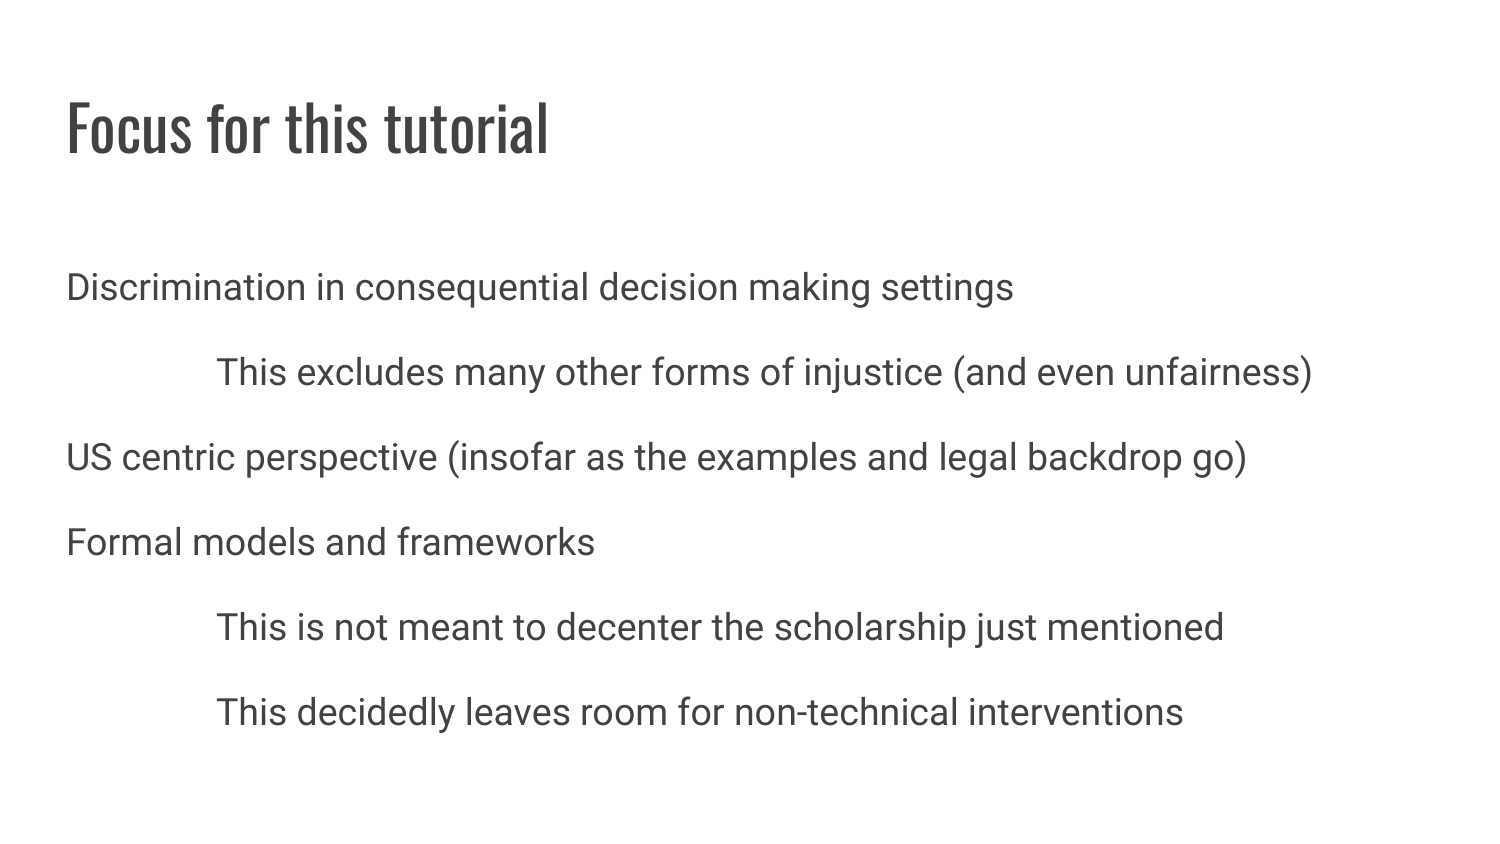

# Focus for this tutorial
Discrimination in consequential decision making settings
	This excludes many other forms of injustice (and even unfairness)
US centric perspective (insofar as the examples and legal backdrop go)
Formal models and frameworks
	This is not meant to decenter the scholarship just mentioned
	This decidedly leaves room for non-technical interventions